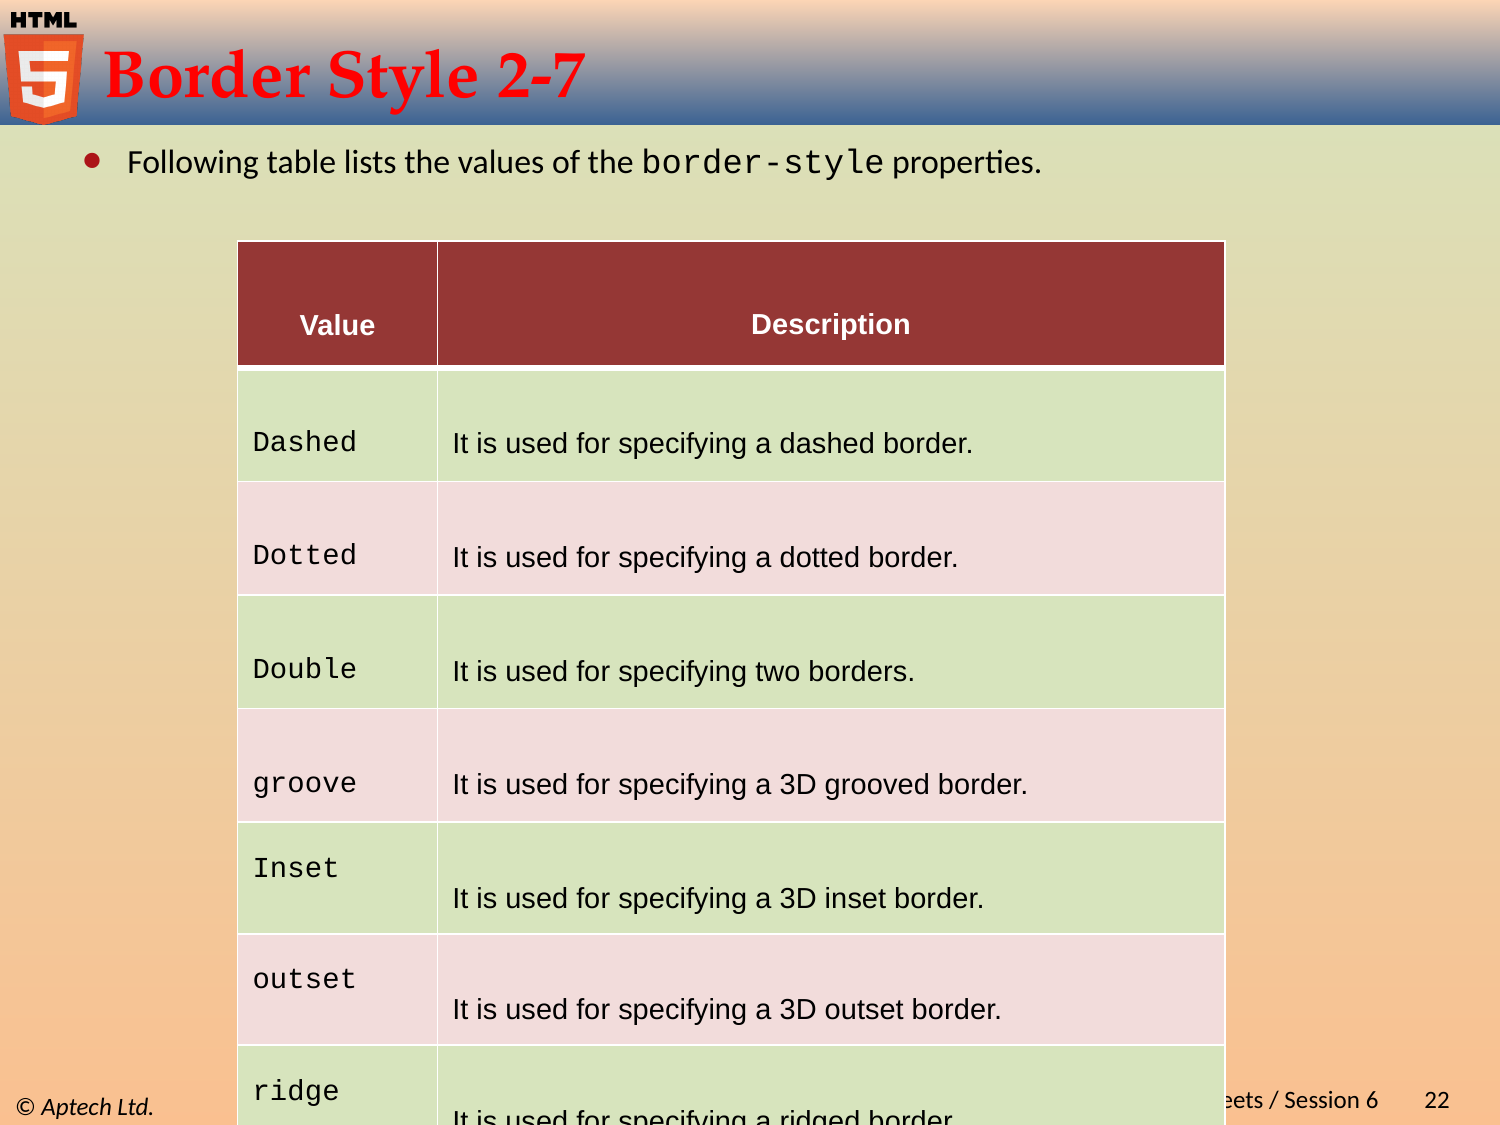

# Border Style 2-7
Following table lists the values of the border-style properties.
| Value | Description |
| --- | --- |
| Dashed | It is used for specifying a dashed border. |
| Dotted | It is used for specifying a dotted border. |
| Double | It is used for specifying two borders. |
| groove | It is used for specifying a 3D grooved border. |
| Inset | It is used for specifying a 3D inset border. |
| outset | It is used for specifying a 3D outset border. |
| ridge | It is used for specifying a ridged border. |
| solid | It is used for specifying a solid border. |
Formatting Using Style Sheets / Session 6
22